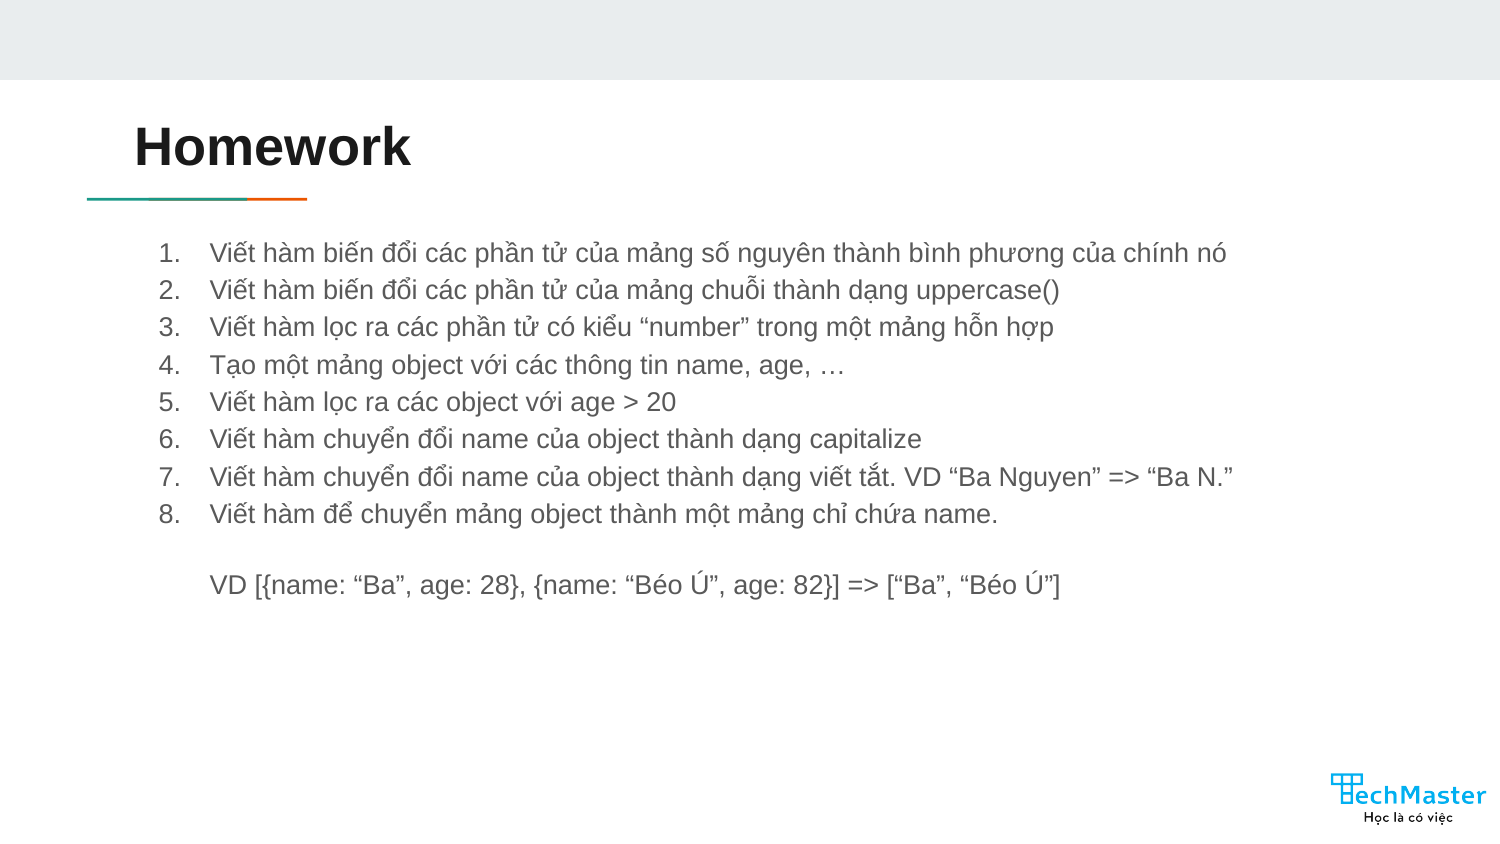

# Homework
Viết hàm biến đổi các phần tử của mảng số nguyên thành bình phương của chính nó
Viết hàm biến đổi các phần tử của mảng chuỗi thành dạng uppercase()
Viết hàm lọc ra các phần tử có kiểu “number” trong một mảng hỗn hợp
Tạo một mảng object với các thông tin name, age, …
Viết hàm lọc ra các object với age > 20
Viết hàm chuyển đổi name của object thành dạng capitalize
Viết hàm chuyển đổi name của object thành dạng viết tắt. VD “Ba Nguyen” => “Ba N.”
Viết hàm để chuyển mảng object thành một mảng chỉ chứa name.
VD [{name: “Ba”, age: 28}, {name: “Béo Ú”, age: 82}] => [“Ba”, “Béo Ú”]